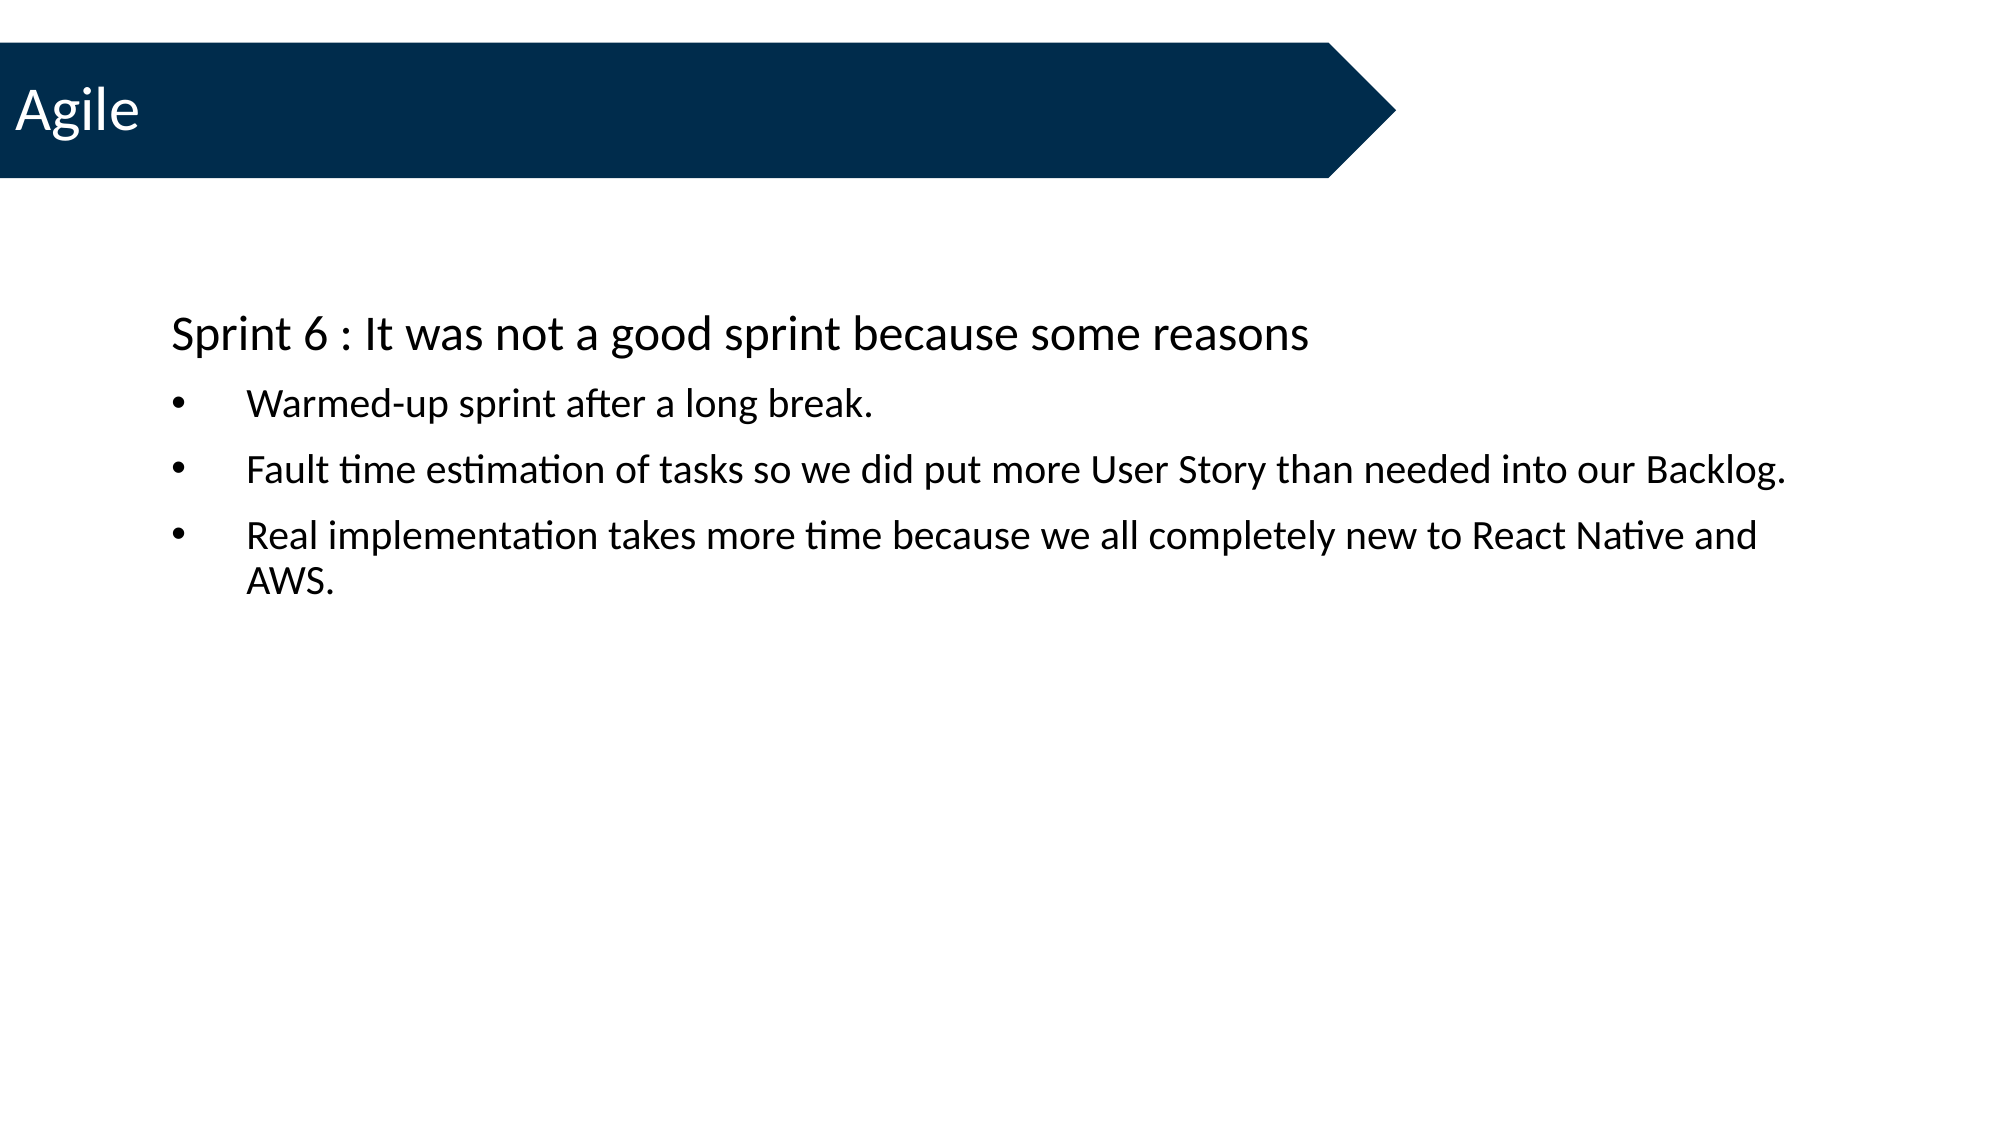

Agile
Sprint 6 : It was not a good sprint because some reasons
Warmed-up sprint after a long break.
Fault time estimation of tasks so we did put more User Story than needed into our Backlog.
Real implementation takes more time because we all completely new to React Native and AWS.